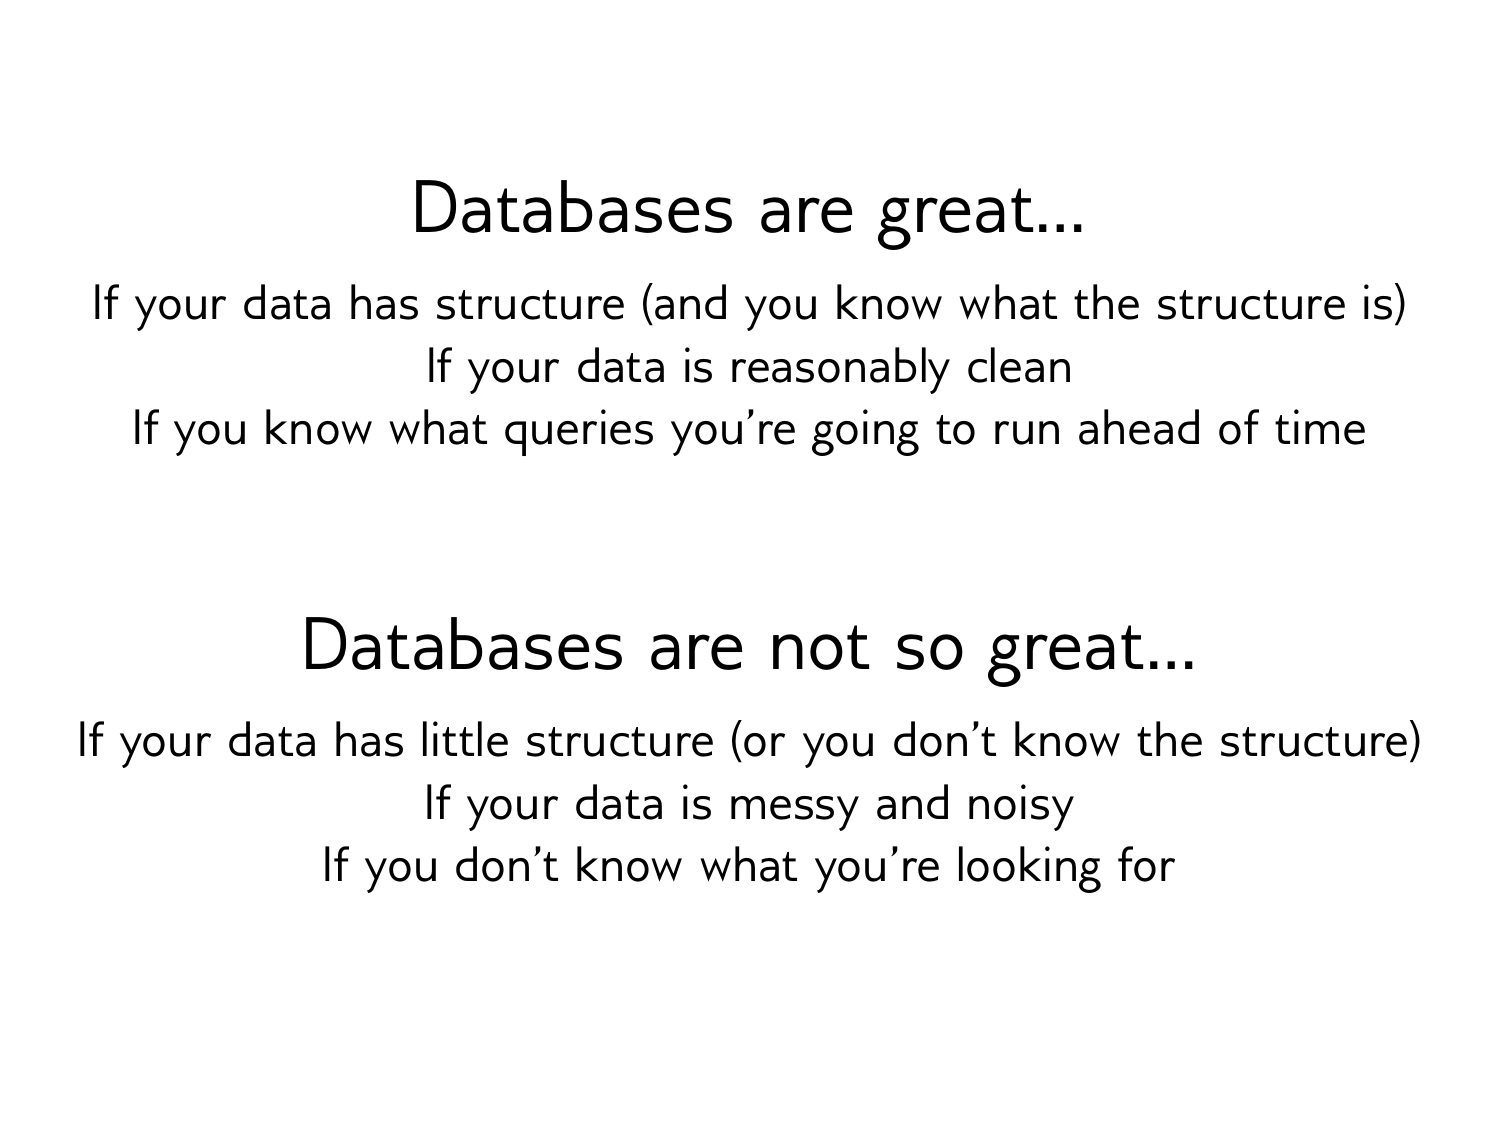

Databases are great…
If your data has structure (and you know what the structure is)
If your data is reasonably clean
If you know what queries you’re going to run ahead of time
Databases are not so great…
If your data has little structure (or you don’t know the structure)
If your data is messy and noisy
If you don’t know what you’re looking for